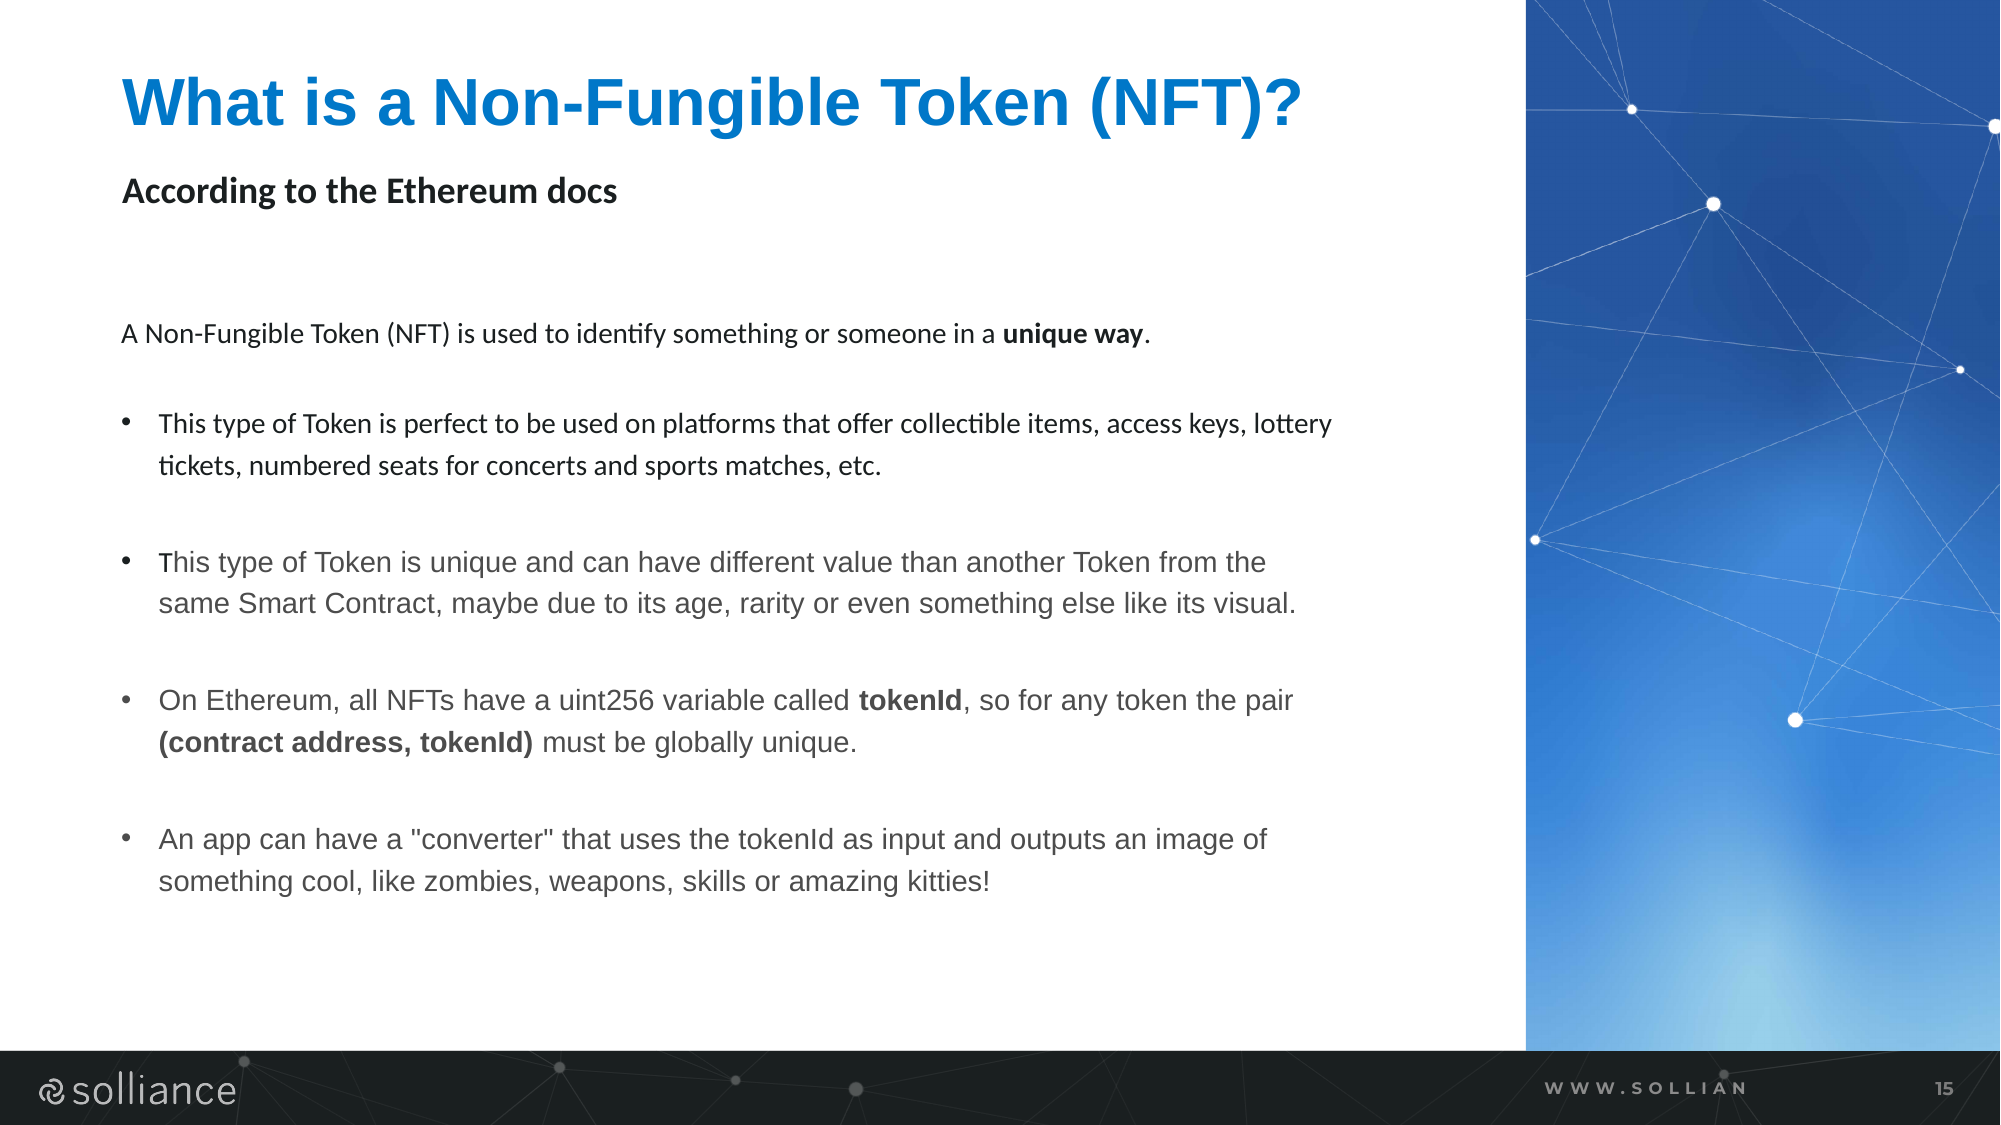

# What is a Non-Fungible Token (NFT)?
According to the Ethereum docs
A Non-Fungible Token (NFT) is used to identify something or someone in a unique way.
This type of Token is perfect to be used on platforms that offer collectible items, access keys, lottery tickets, numbered seats for concerts and sports matches, etc.
This type of Token is unique and can have different value than another Token from the same Smart Contract, maybe due to its age, rarity or even something else like its visual.
On Ethereum, all NFTs have a uint256 variable called tokenId, so for any token the pair
(contract address, tokenId) must be globally unique.
An app can have a "converter" that uses the tokenId as input and outputs an image of something cool, like zombies, weapons, skills or amazing kitties!

WWW.SOLLIANCE.NET
15